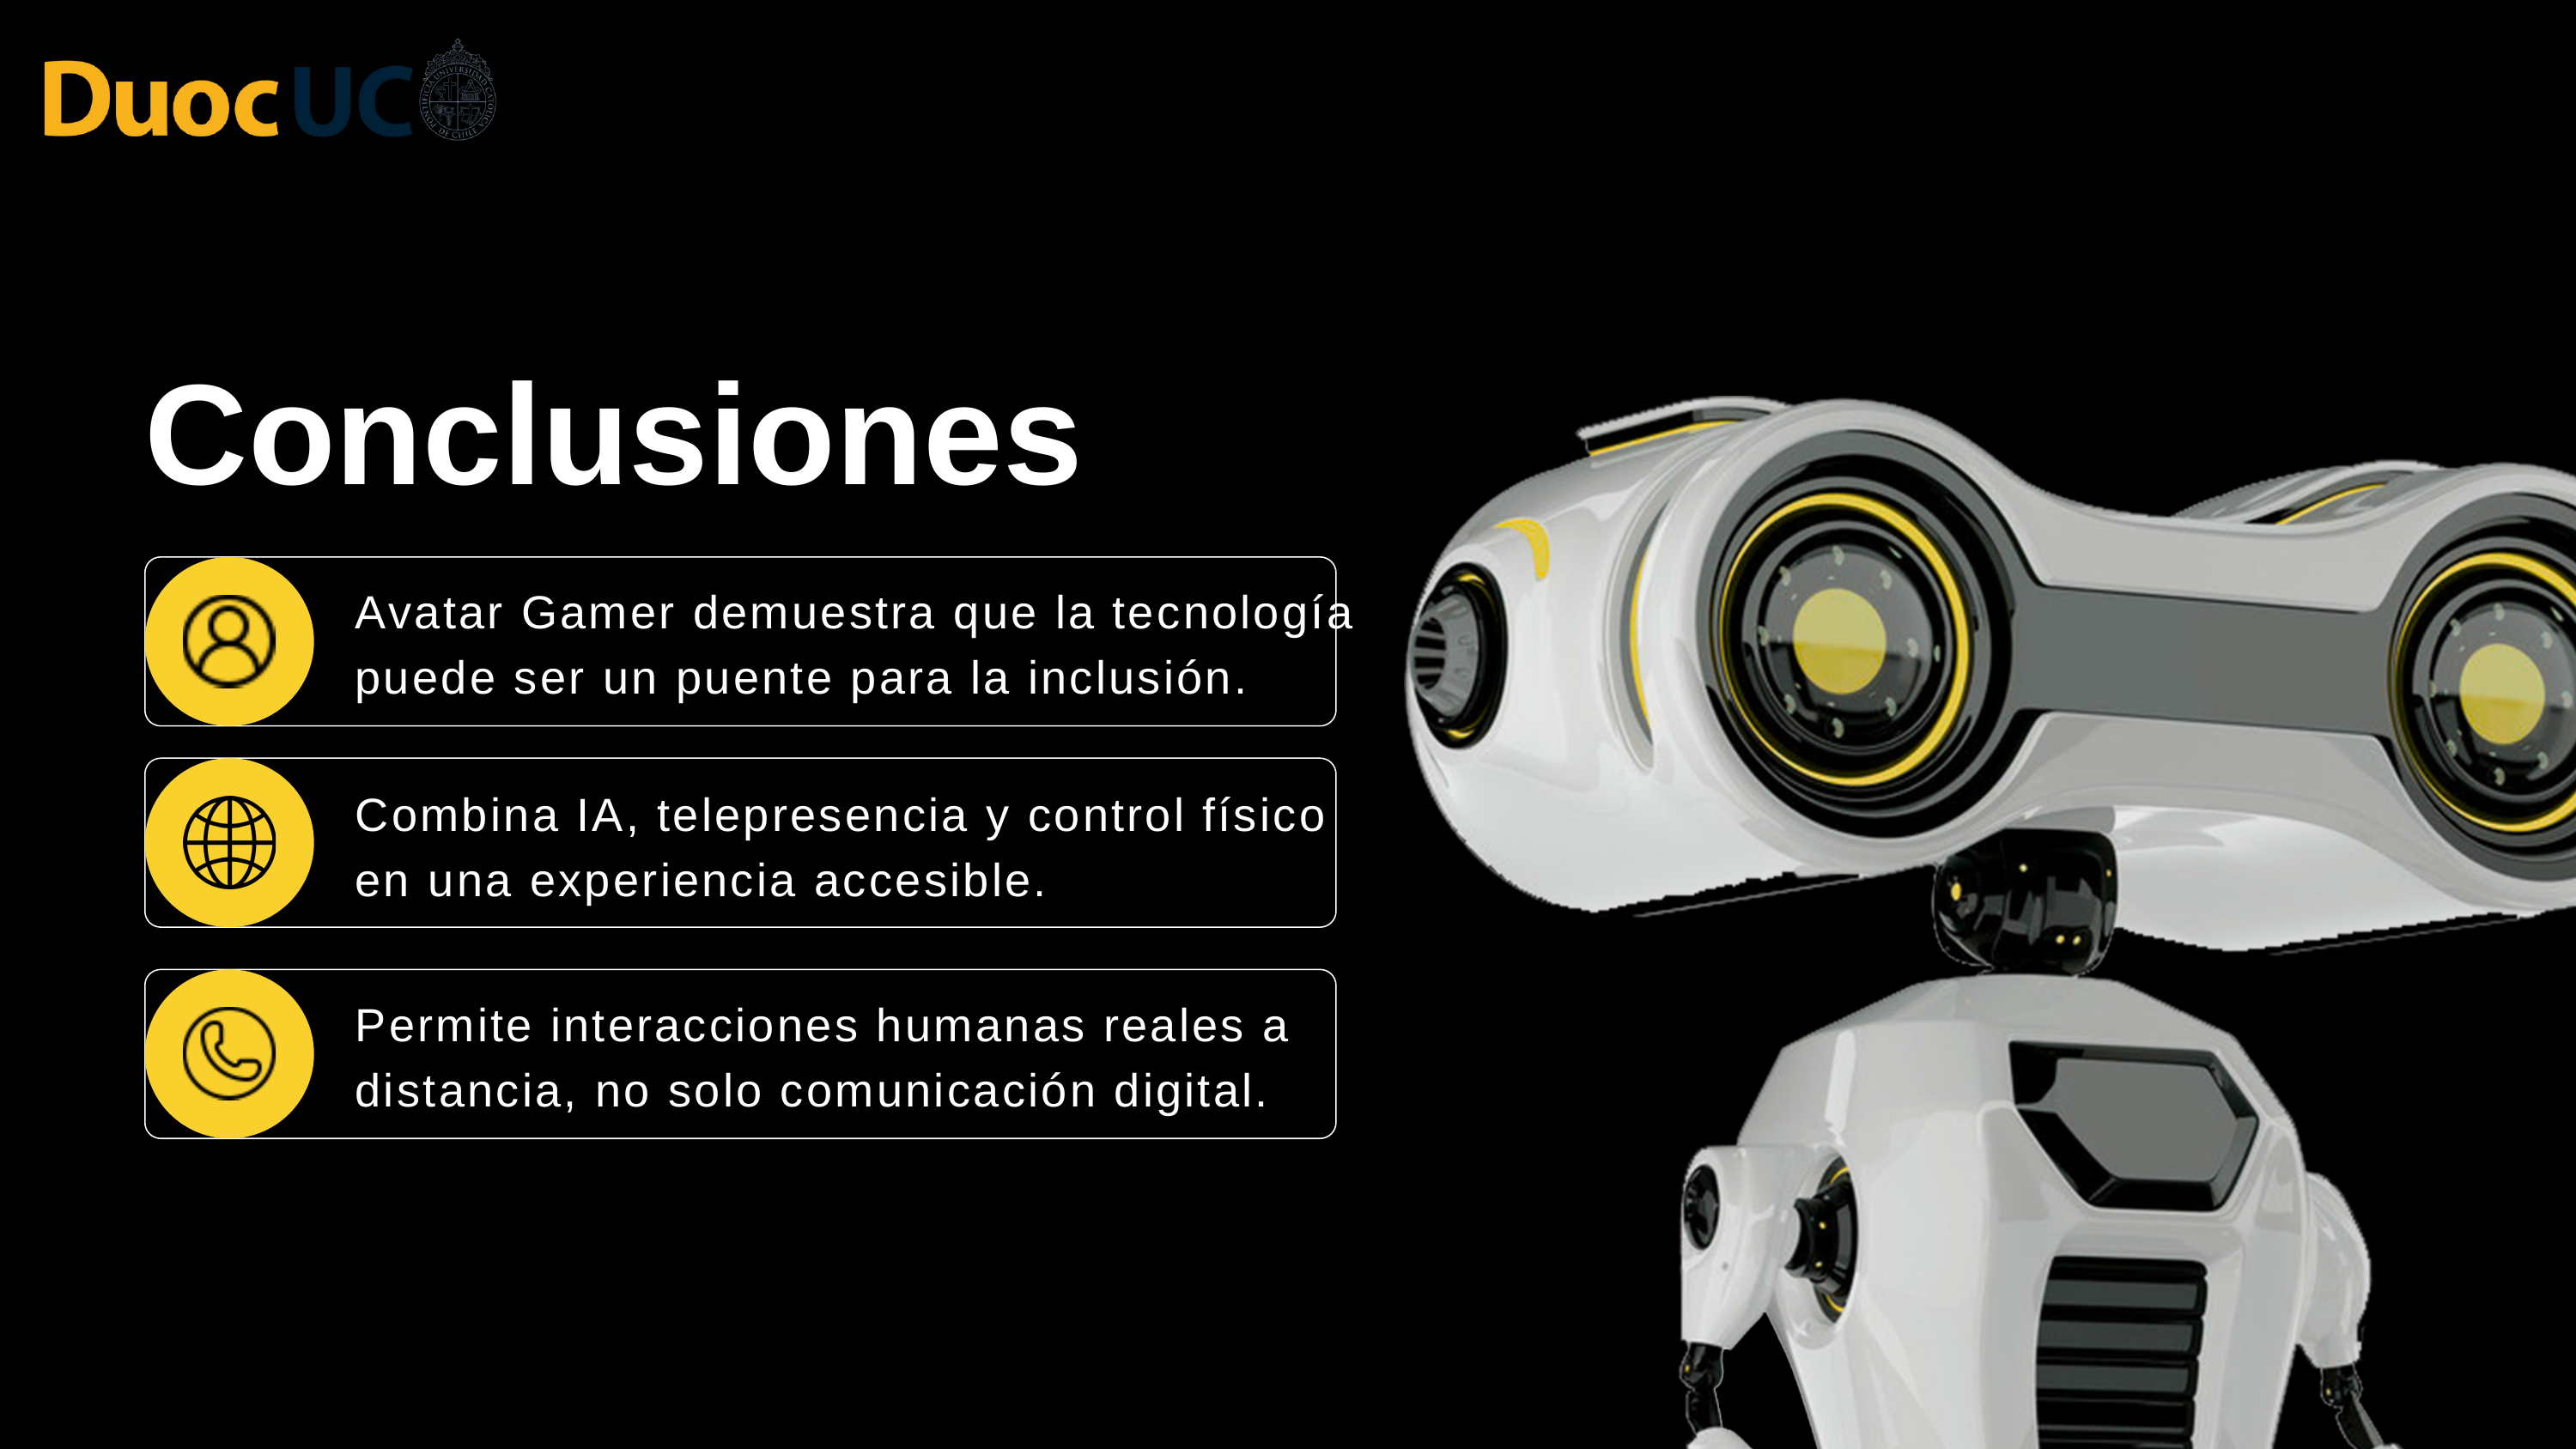

Conclusiones

Avatar Gamer demuestra que la tecnología puede ser un puente para la inclusión.

Combina IA, telepresencia y control físico en una experiencia accesible.

Permite interacciones humanas reales a distancia, no solo comunicación digital.